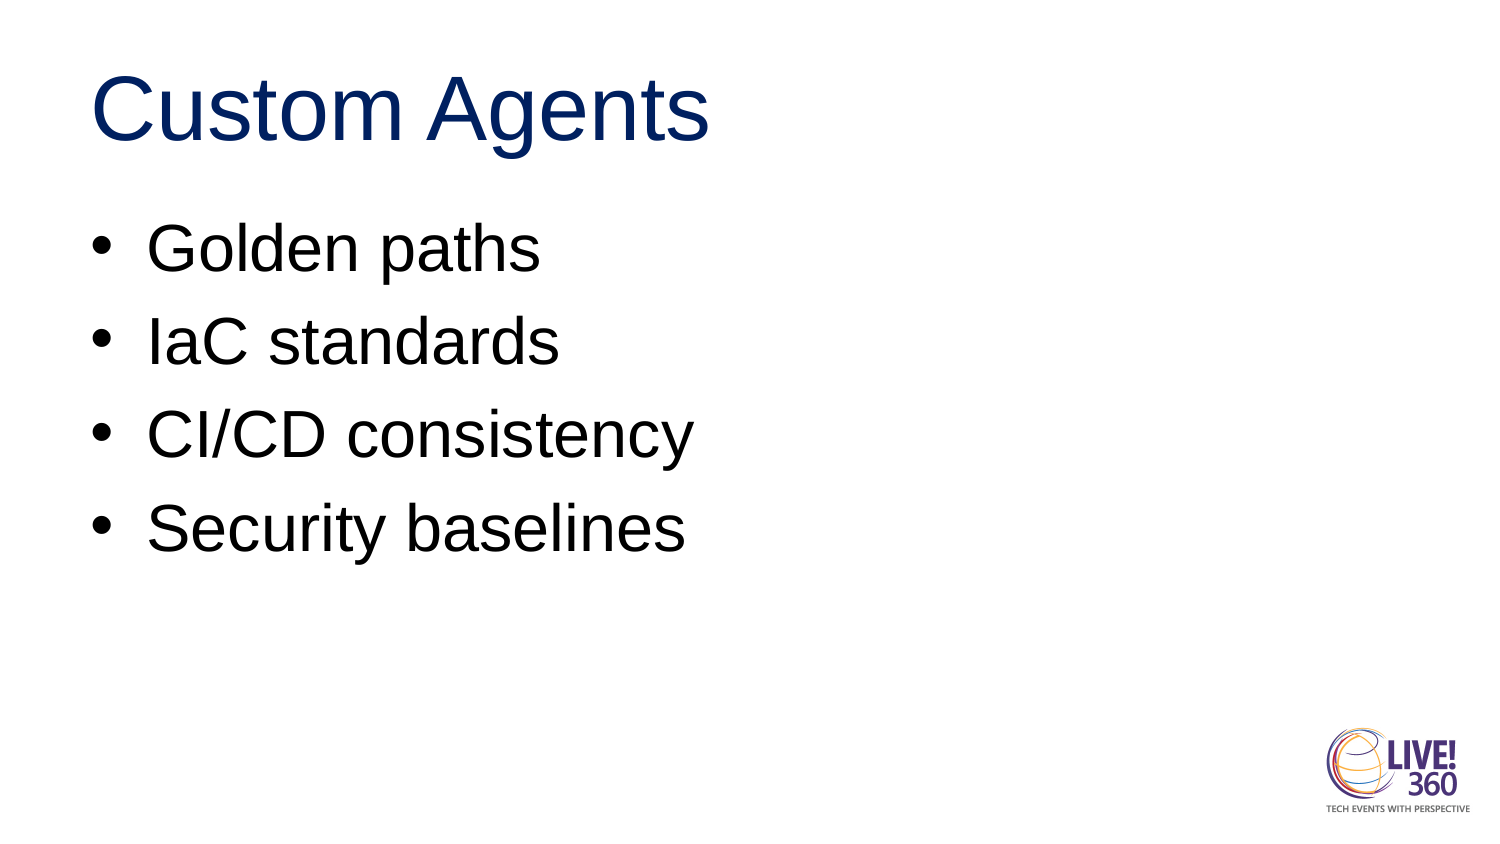

# Custom Agents
Golden paths
IaC standards
CI/CD consistency
Security baselines